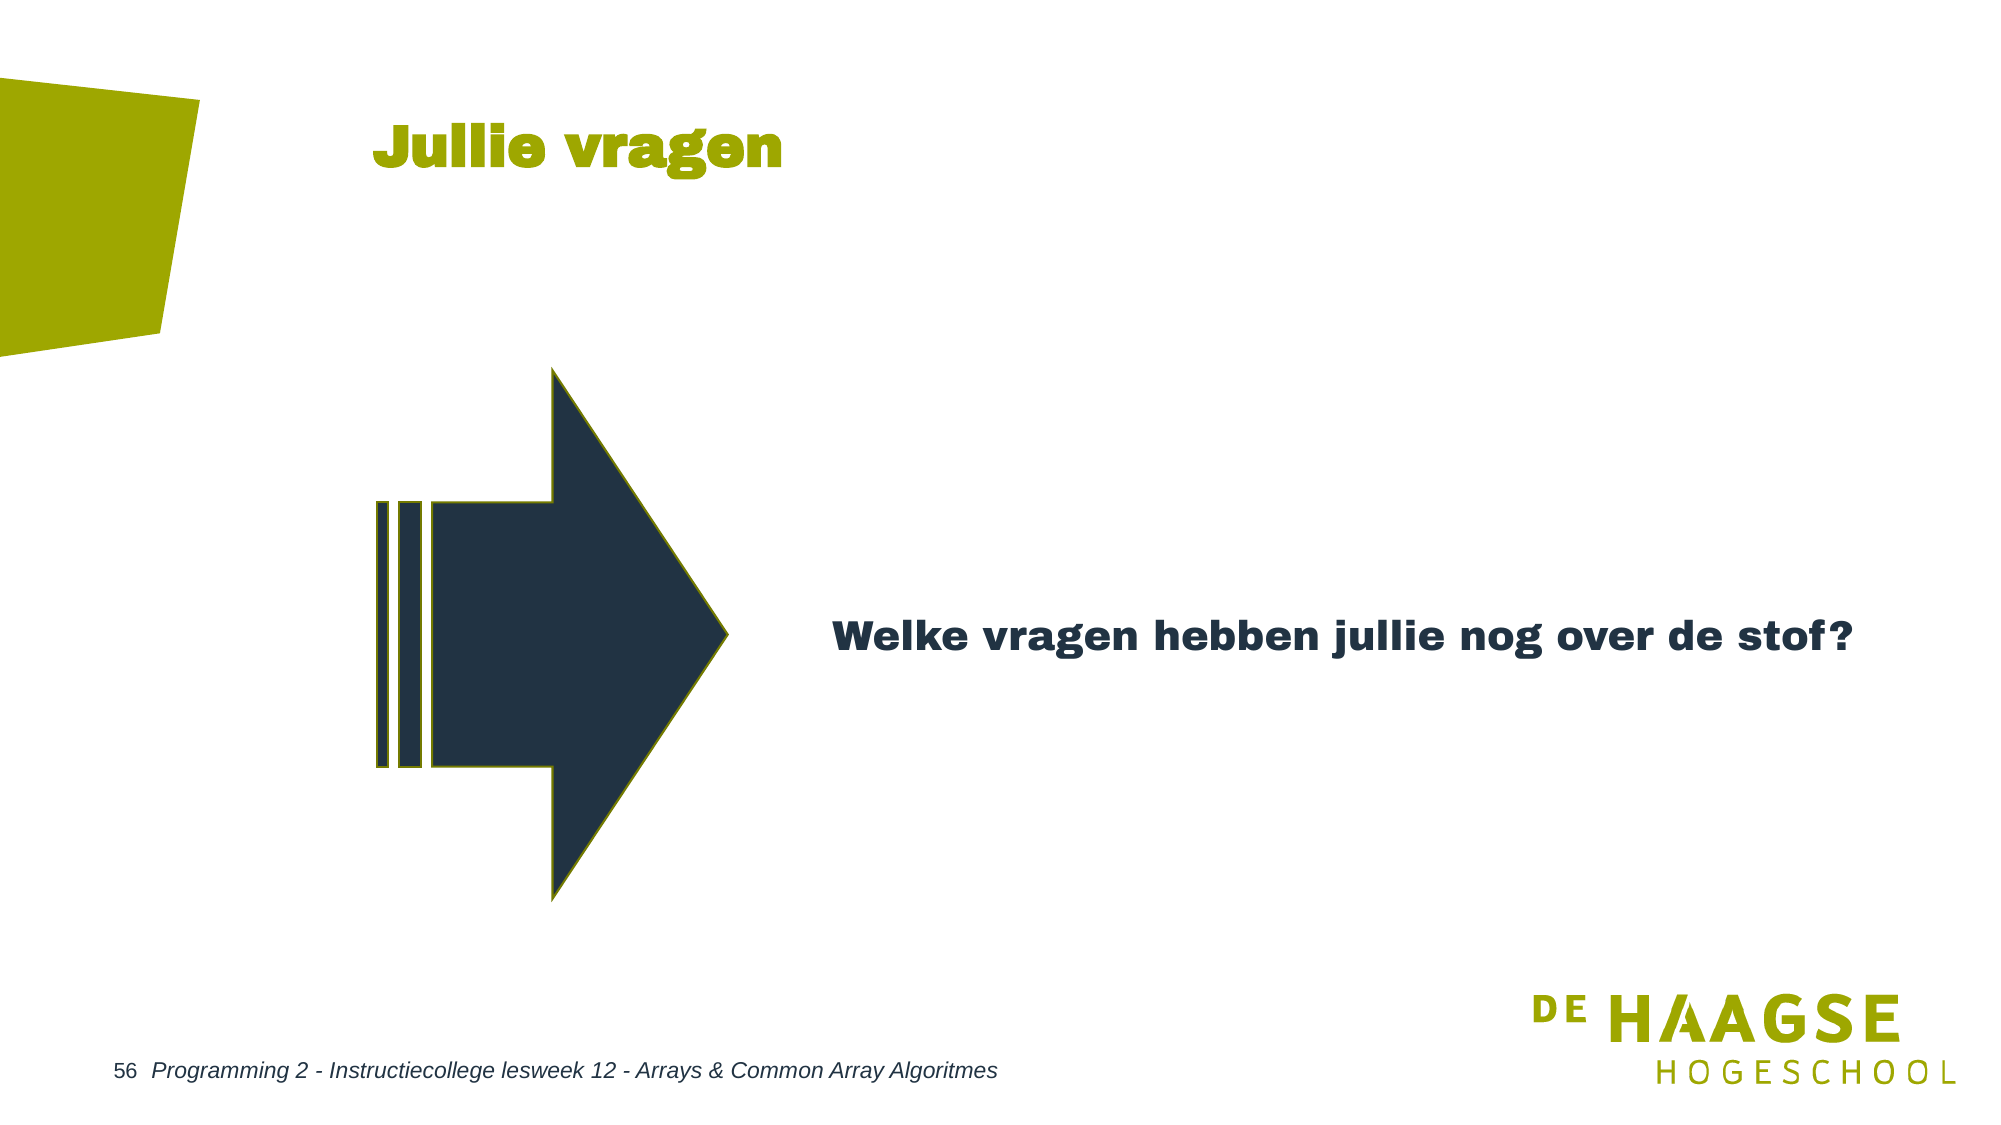

# Jullie vragen

Welke vragen hebben jullie nog over de stof?
Programming 2 - Instructiecollege lesweek 12 - Arrays & Common Array Algoritmes
56